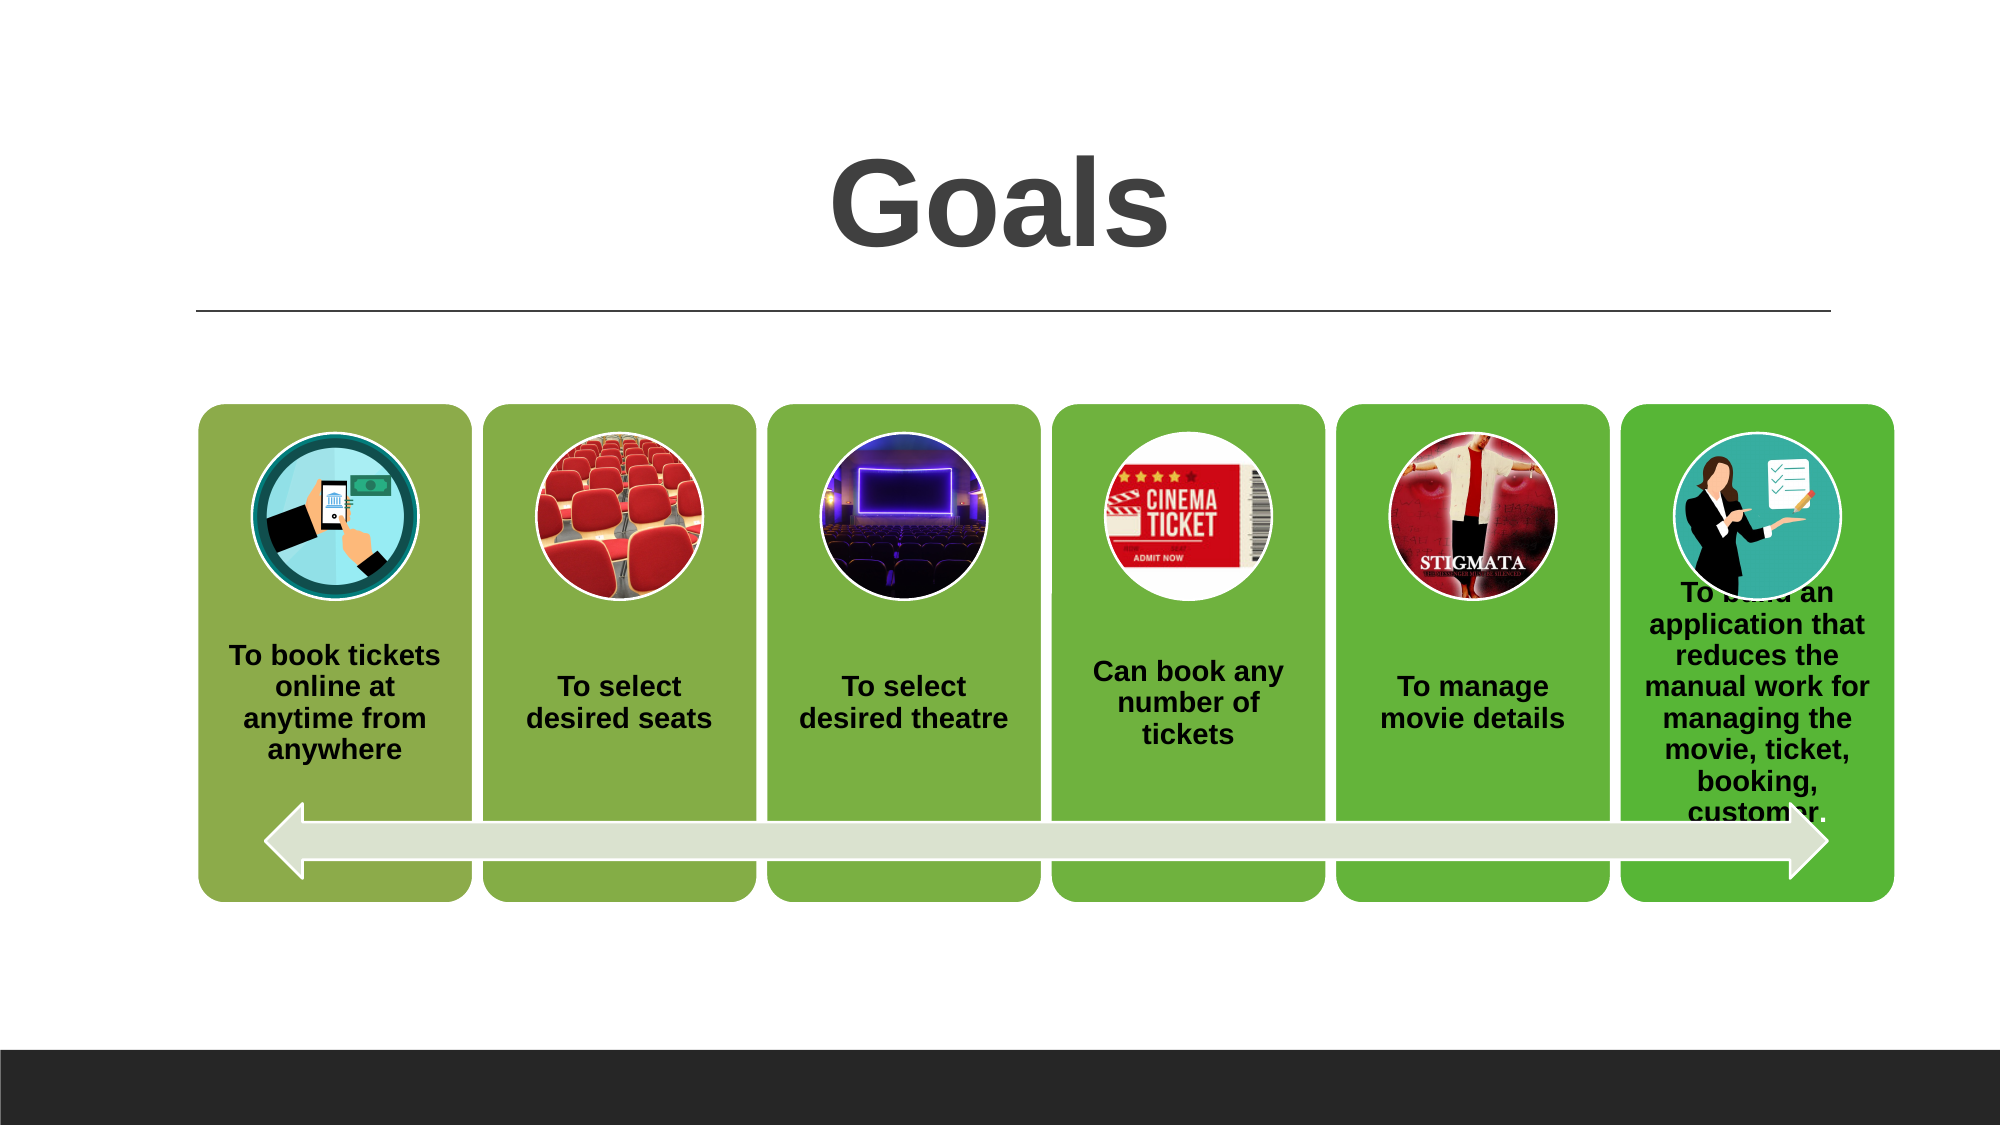

# Goals
To book tickets online at anytime from anywhere
To select desired seats
To select desired theatre
Can book any number of tickets
To manage movie details
To build an application that reduces the manual work for managing the movie, ticket, booking, customer.